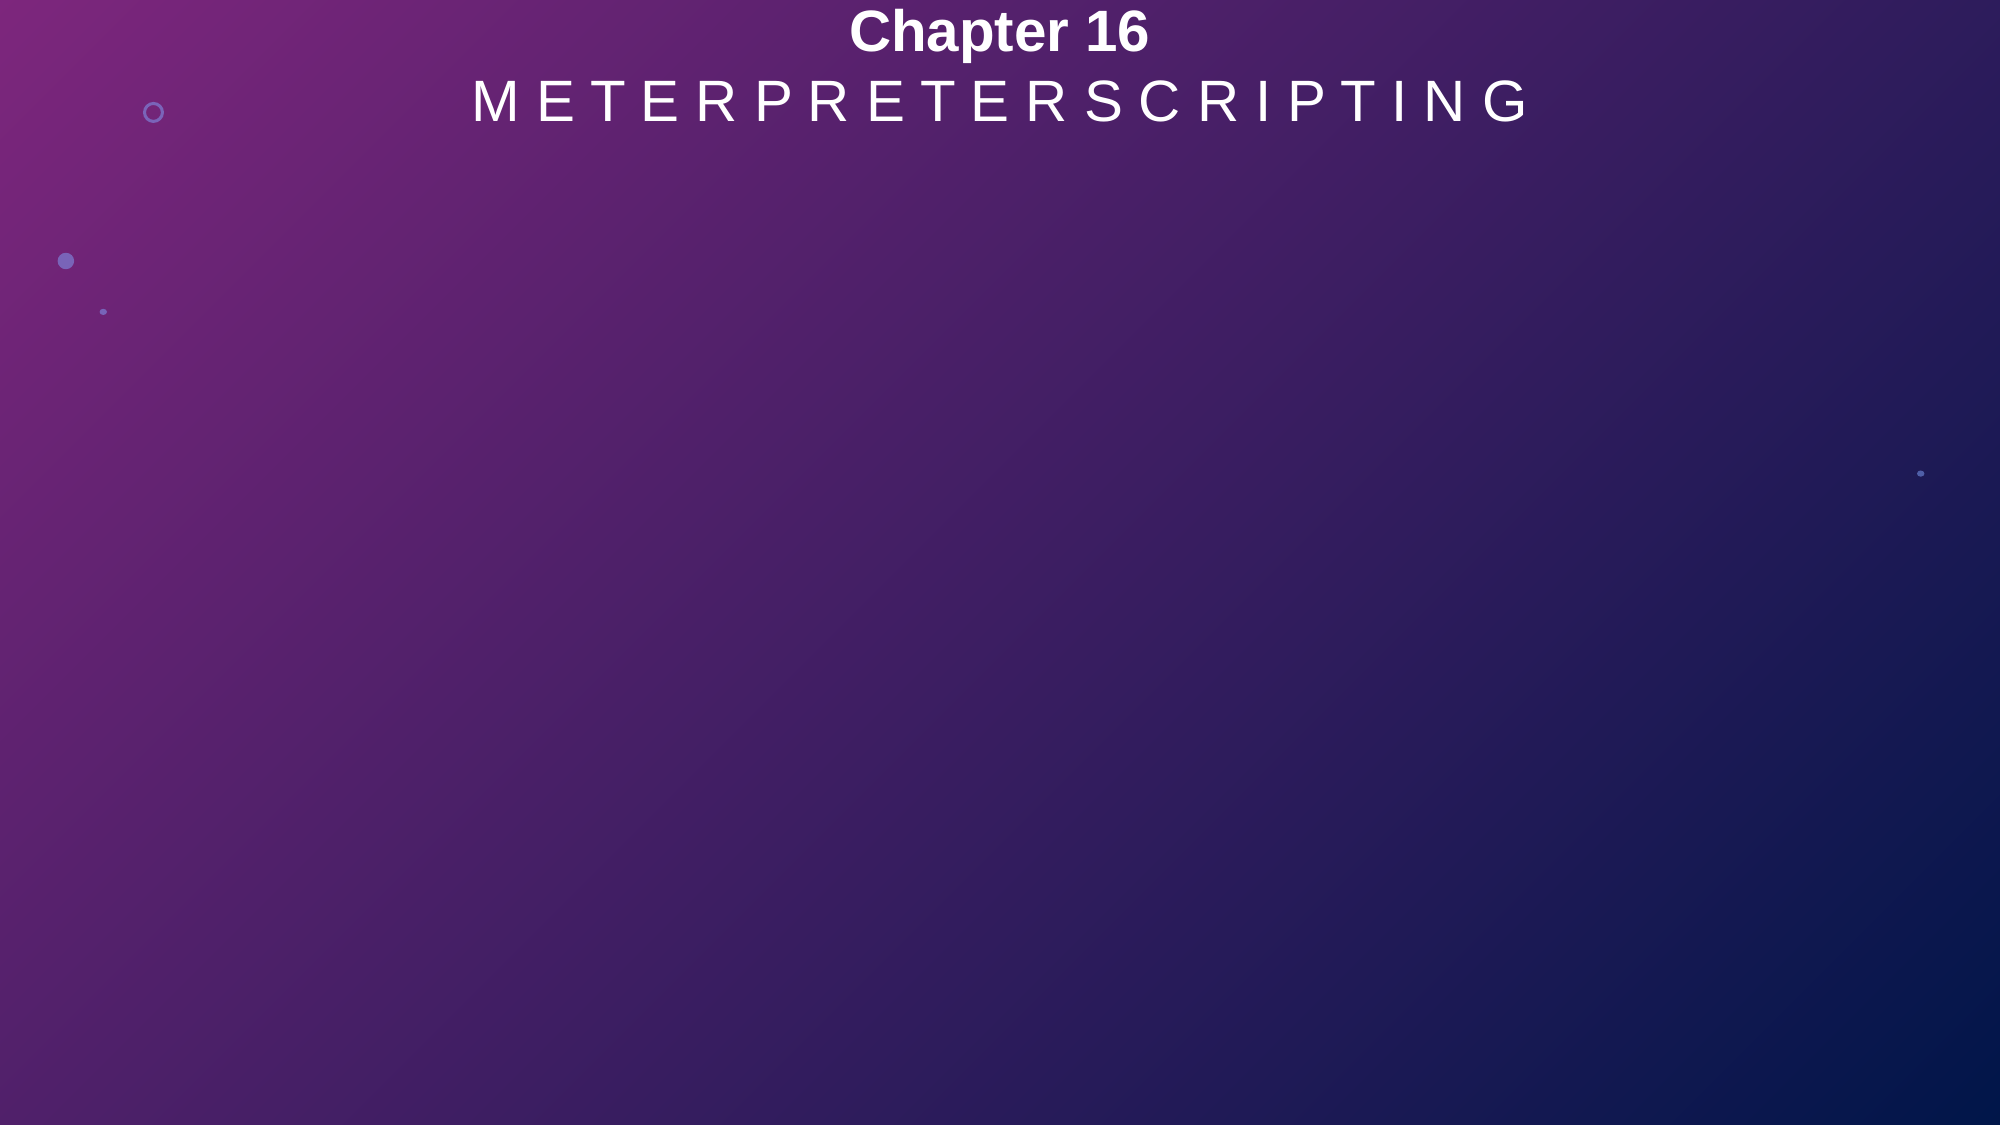

Chapter 16
M E T E R P R E T E R S C R I P T I N G